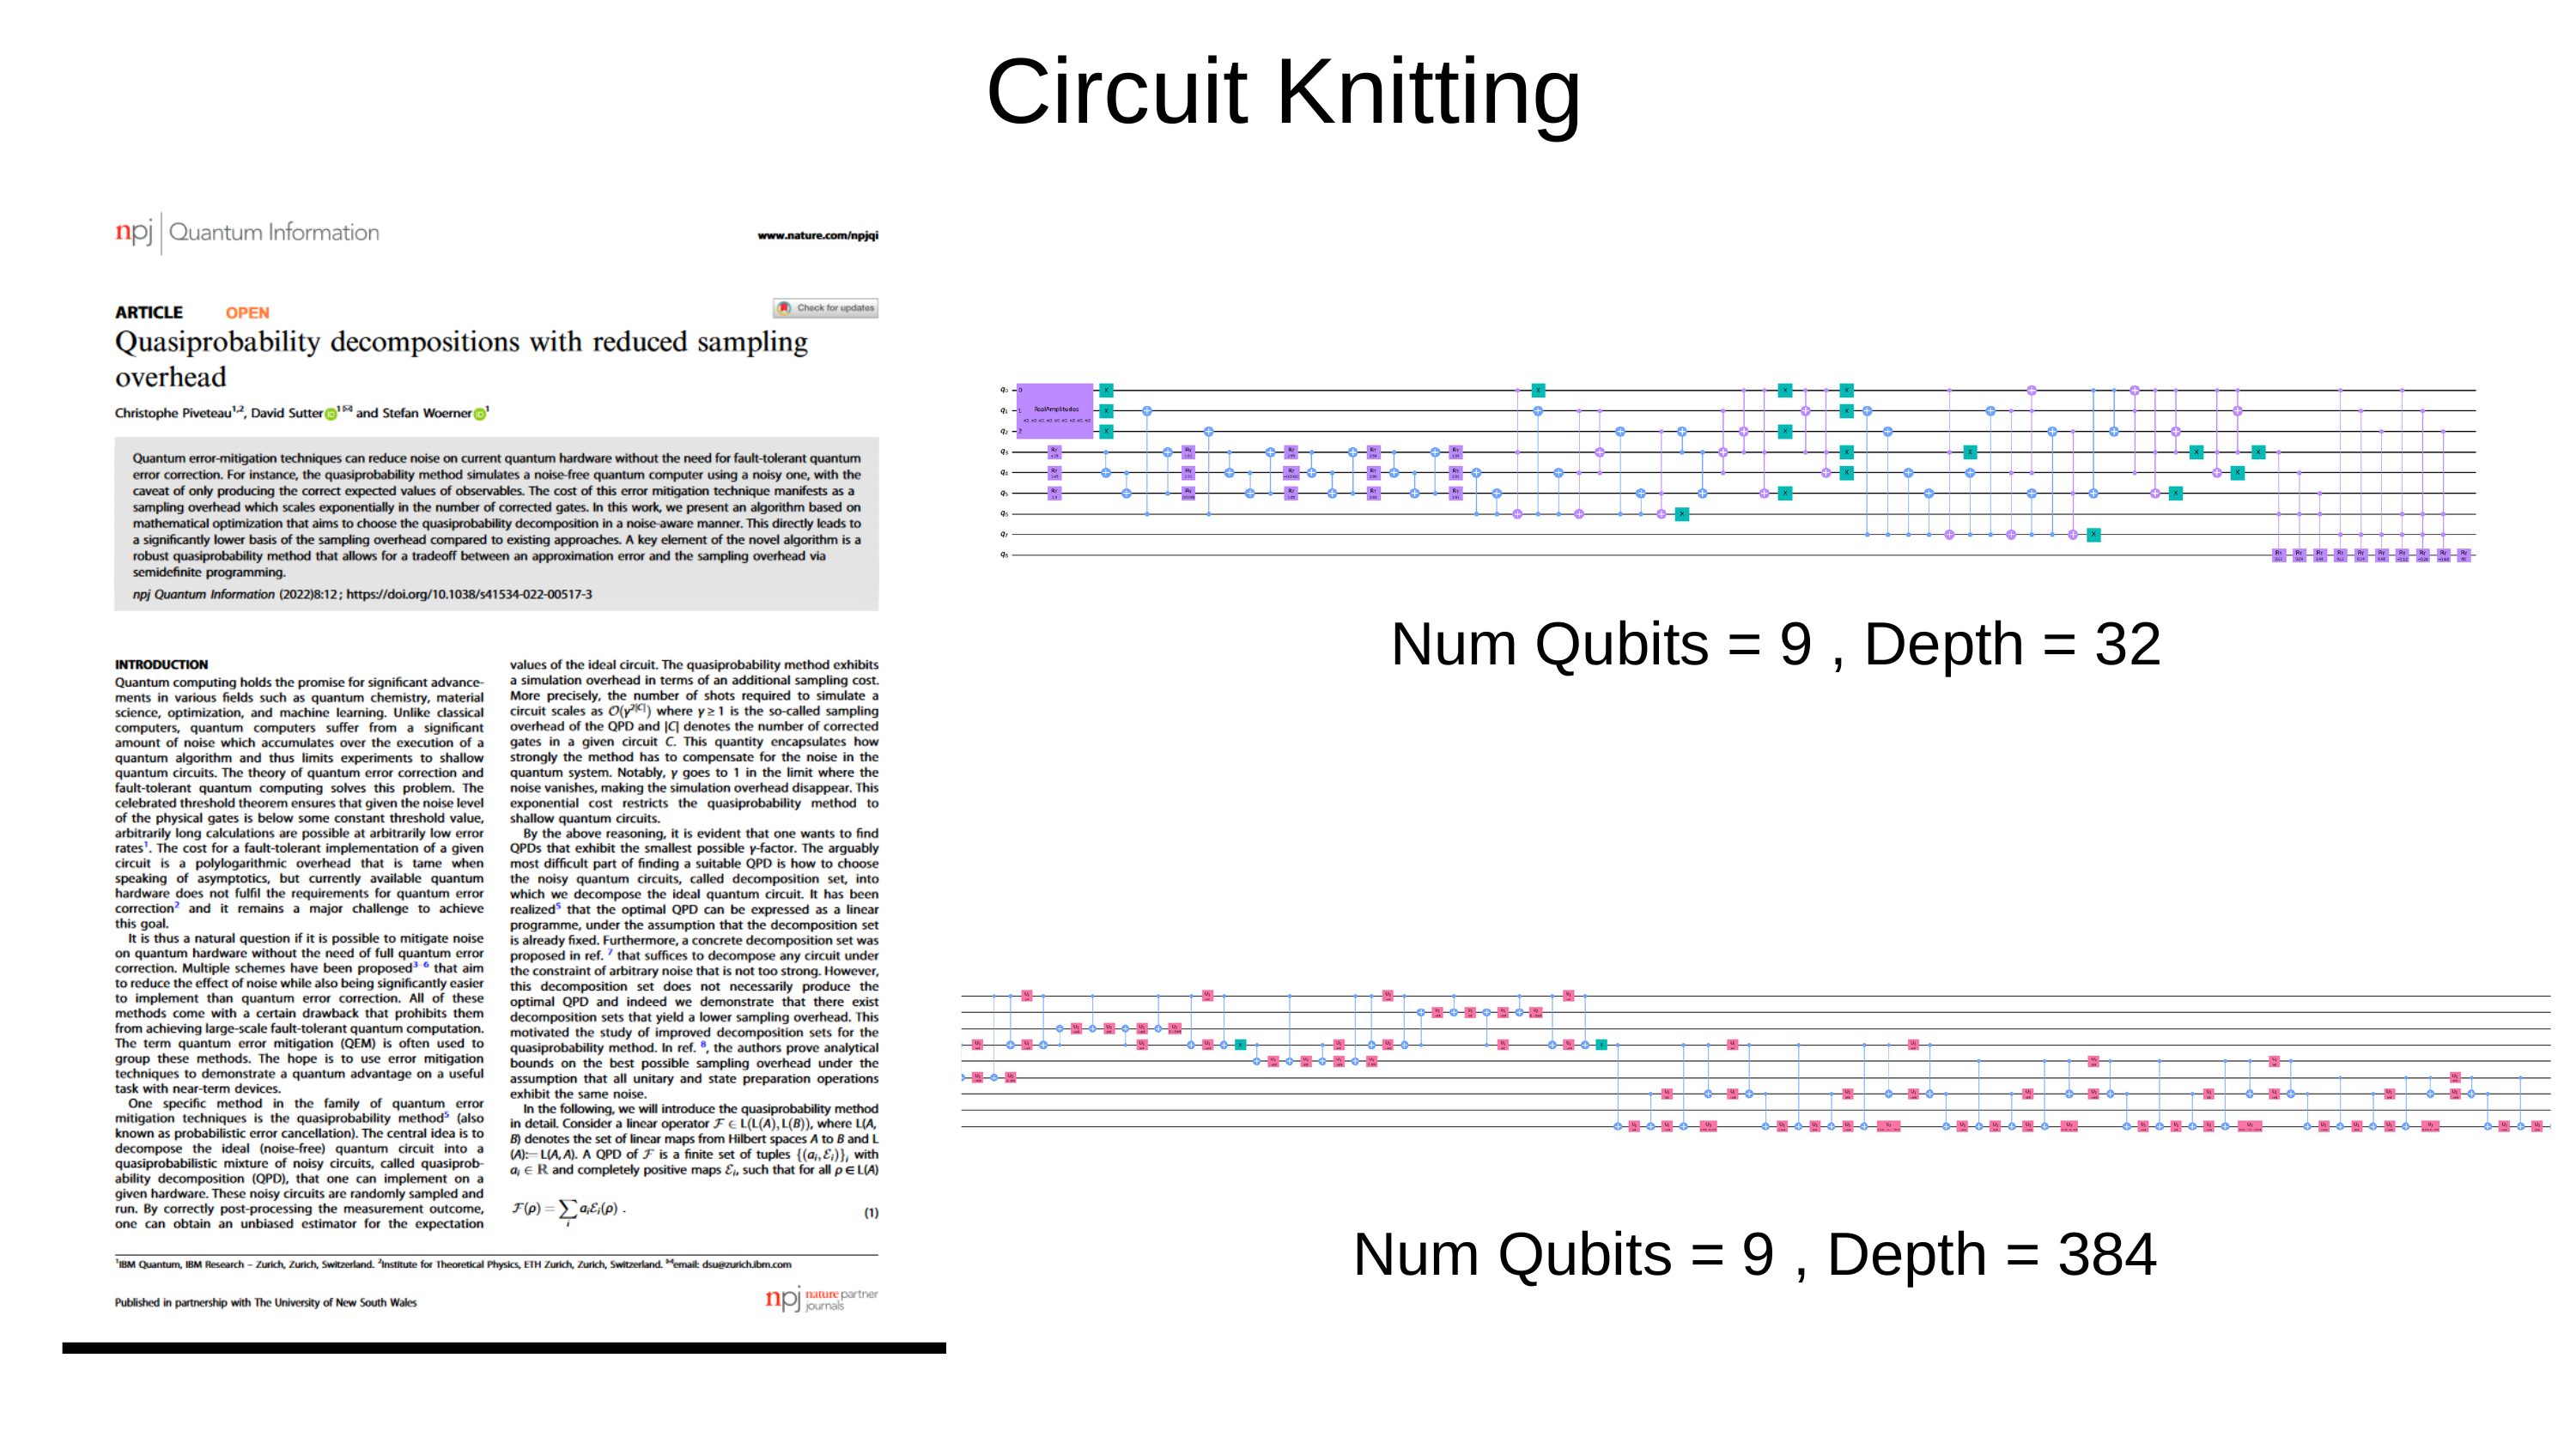

Circuit Knitting

Num Qubits = 9 , Depth = 32

Num Qubits = 9 , Depth = 384